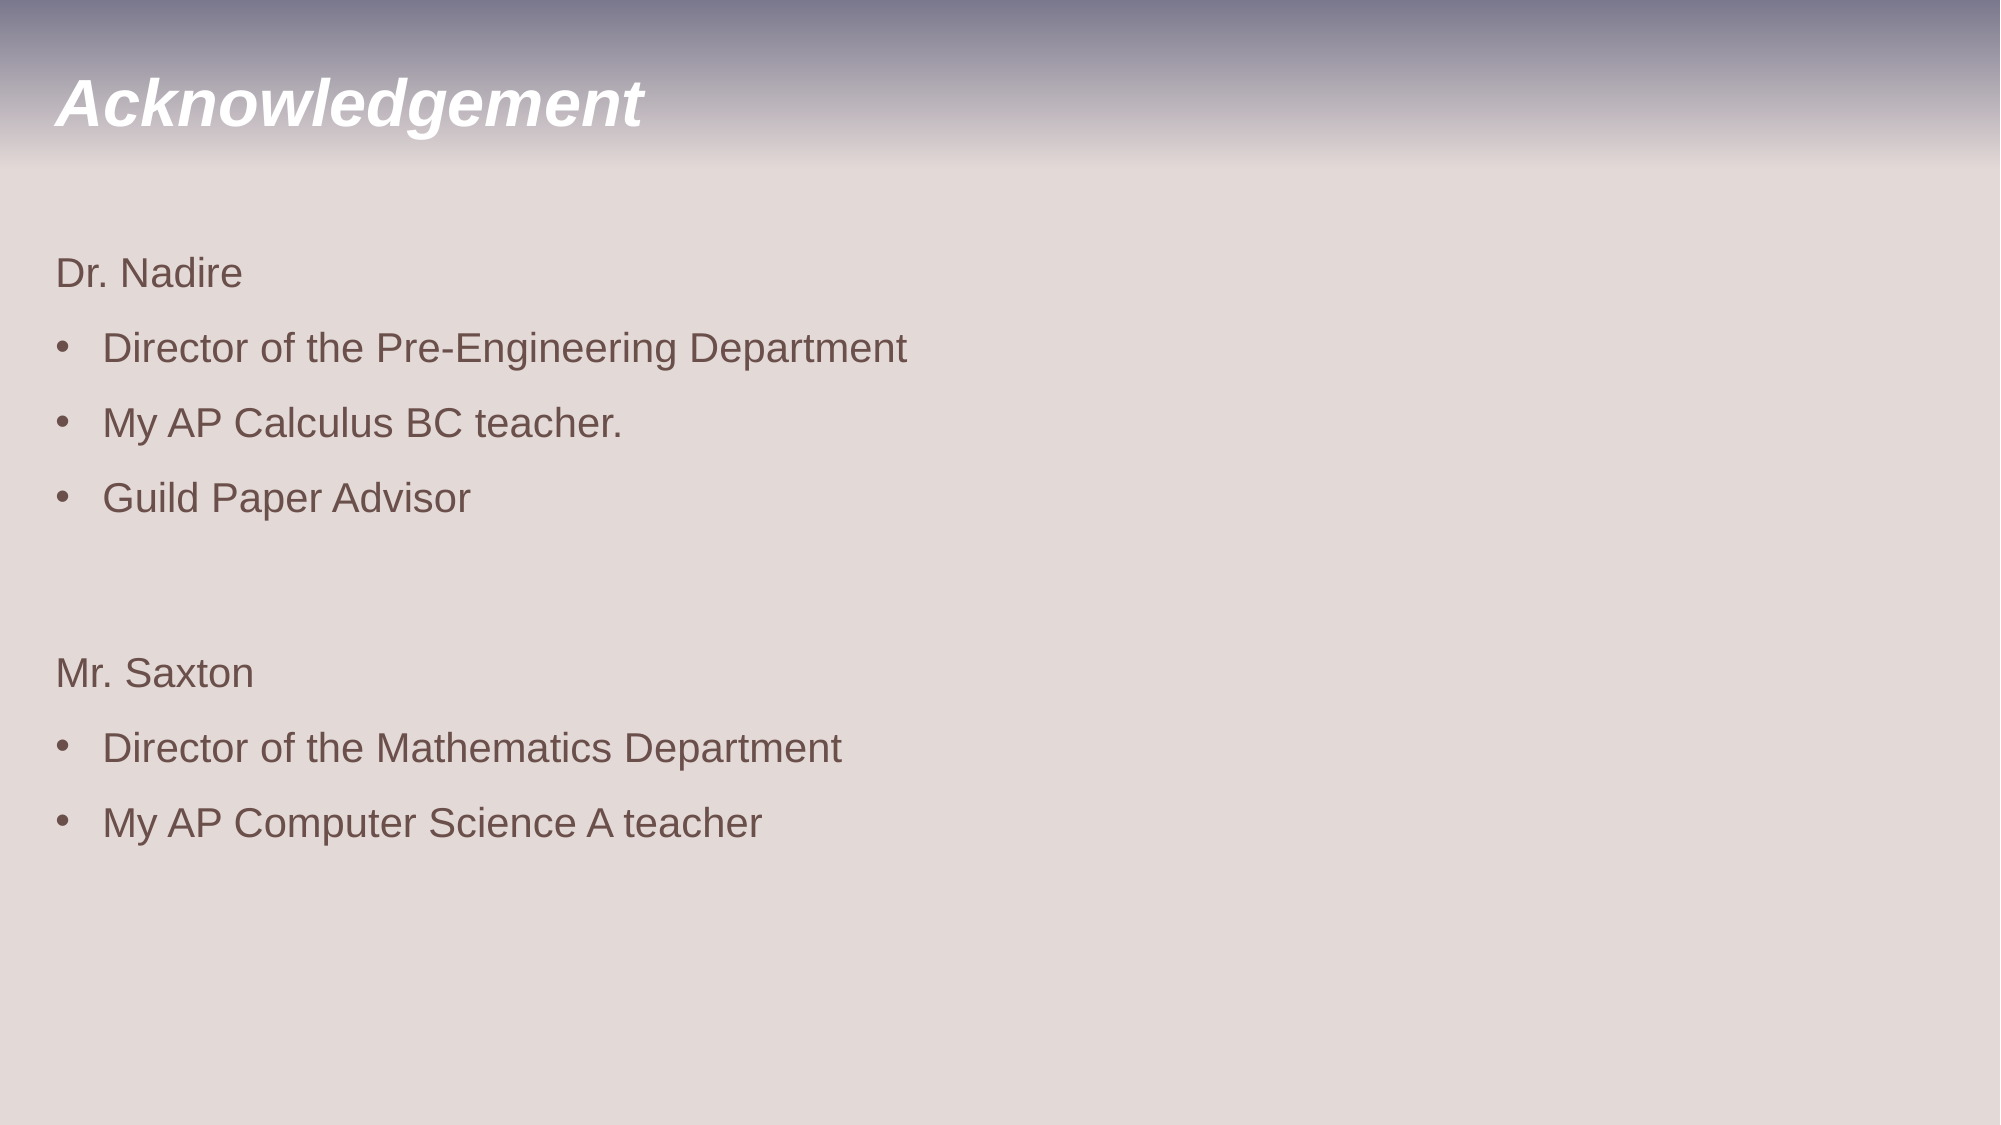

Acknowledgement
Dr. Nadire
Director of the Pre-Engineering Department
My AP Calculus BC teacher.
Guild Paper Advisor

Mr. Saxton
Director of the Mathematics Department
My AP Computer Science A teacher